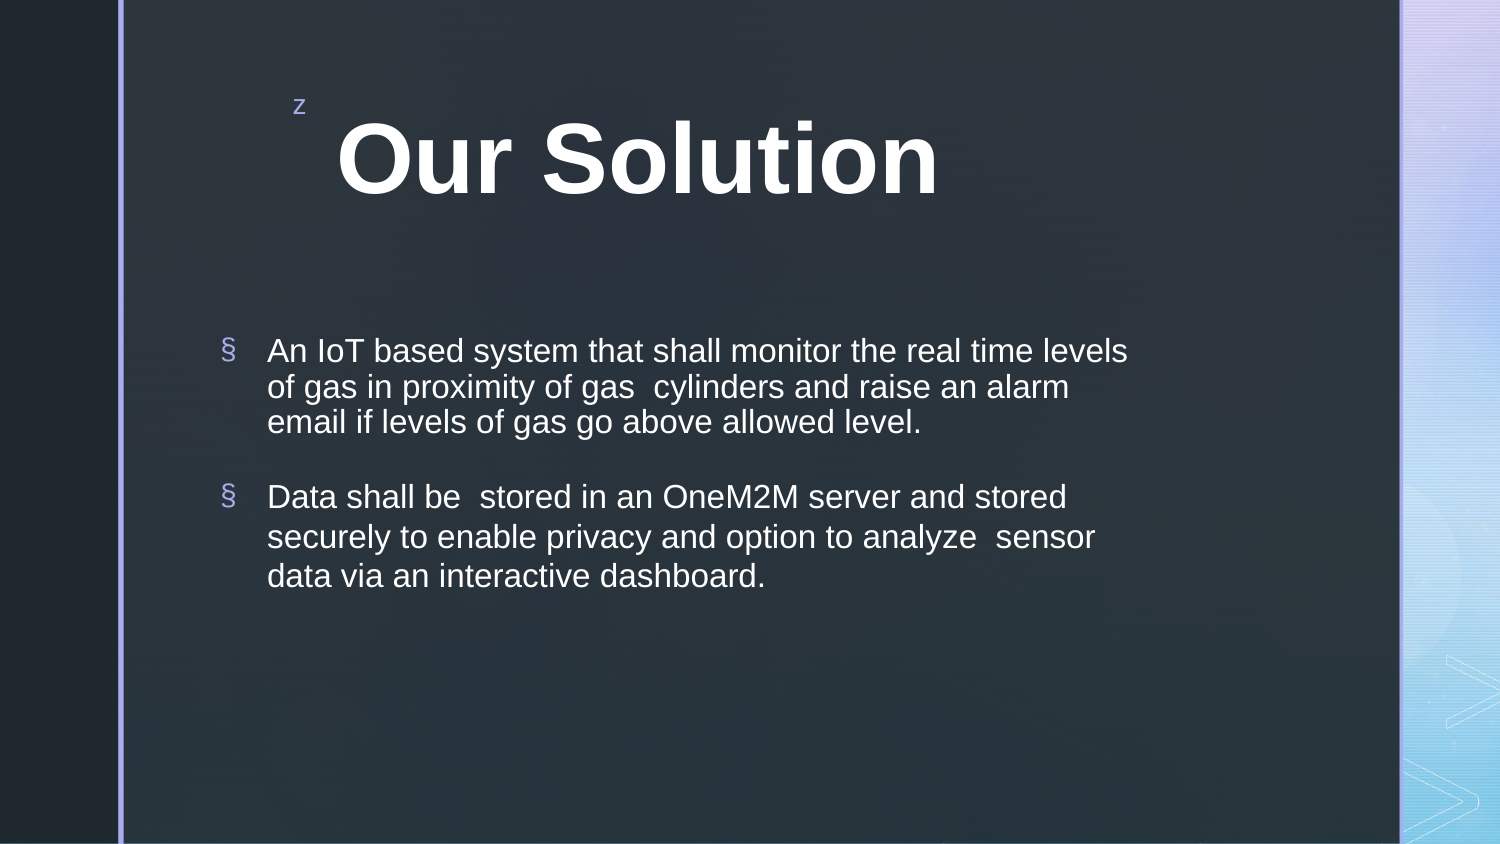

# Our Solution
An IoT based system that shall monitor the real time levels of gas in proximity of gas  cylinders and raise an alarm email if levels of gas go above allowed level.

Data shall be  stored in an OneM2M server and stored securely to enable privacy and option to analyze  sensor data via an interactive dashboard.